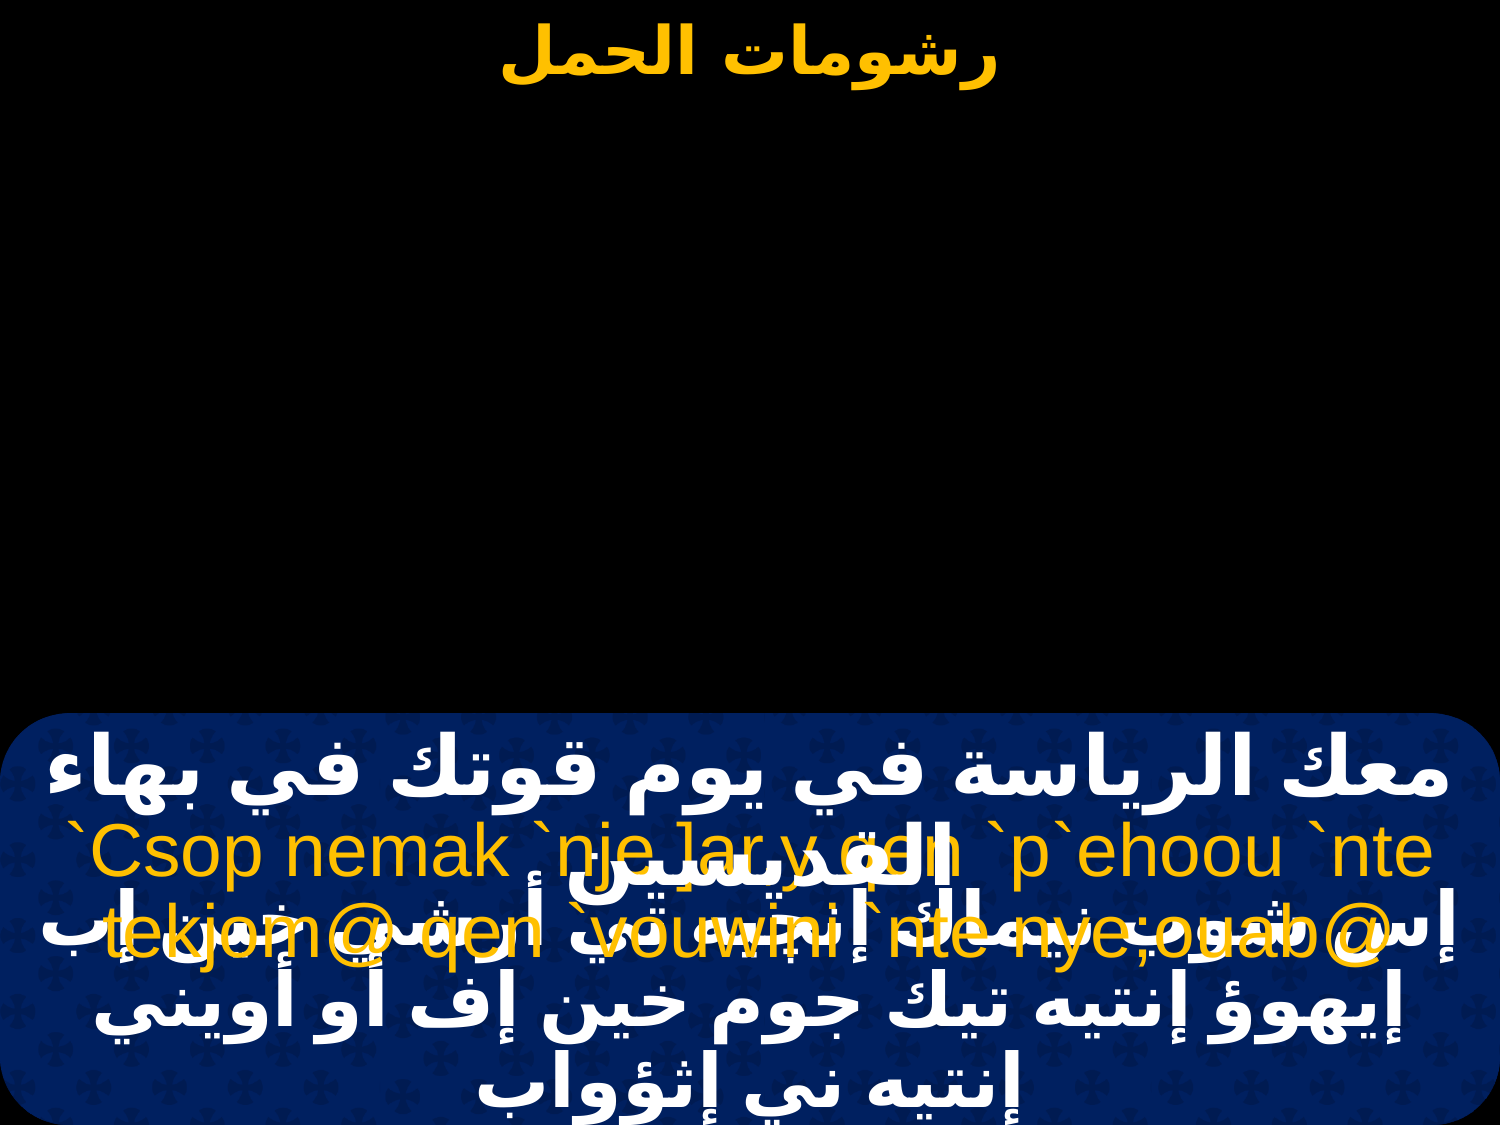

# اسباتير الكبيرة
معك الرياسة في يوم قوتك في بهاء القديسين
`Csop nemak `nje ]ar,y qen `p`ehoou `nte tekjom@ qen `vouwini `nte nye;ouab@
إس شوب نيماك إنچيه تي أرشي خين إب إيهوؤ إنتيه تيك جوم خين إف أو أويني إنتيه ني إثؤواب